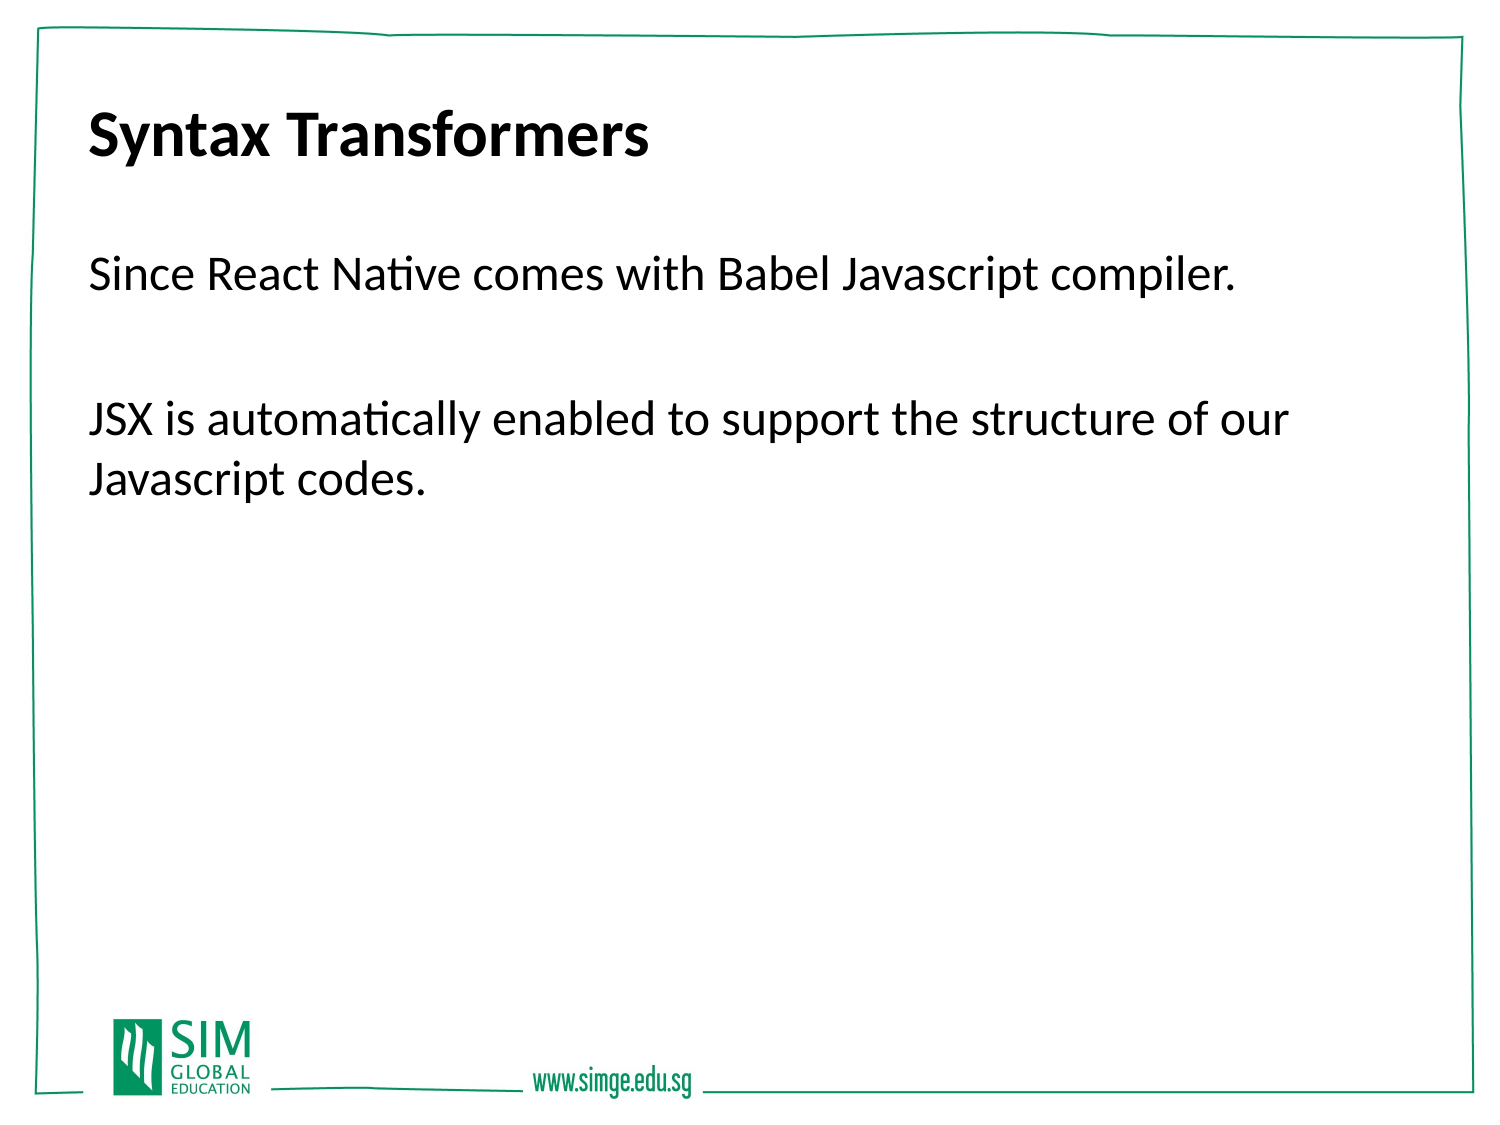

Syntax Transformers
Since React Native comes with Babel Javascript compiler.

JSX is automatically enabled to support the structure of our Javascript codes.